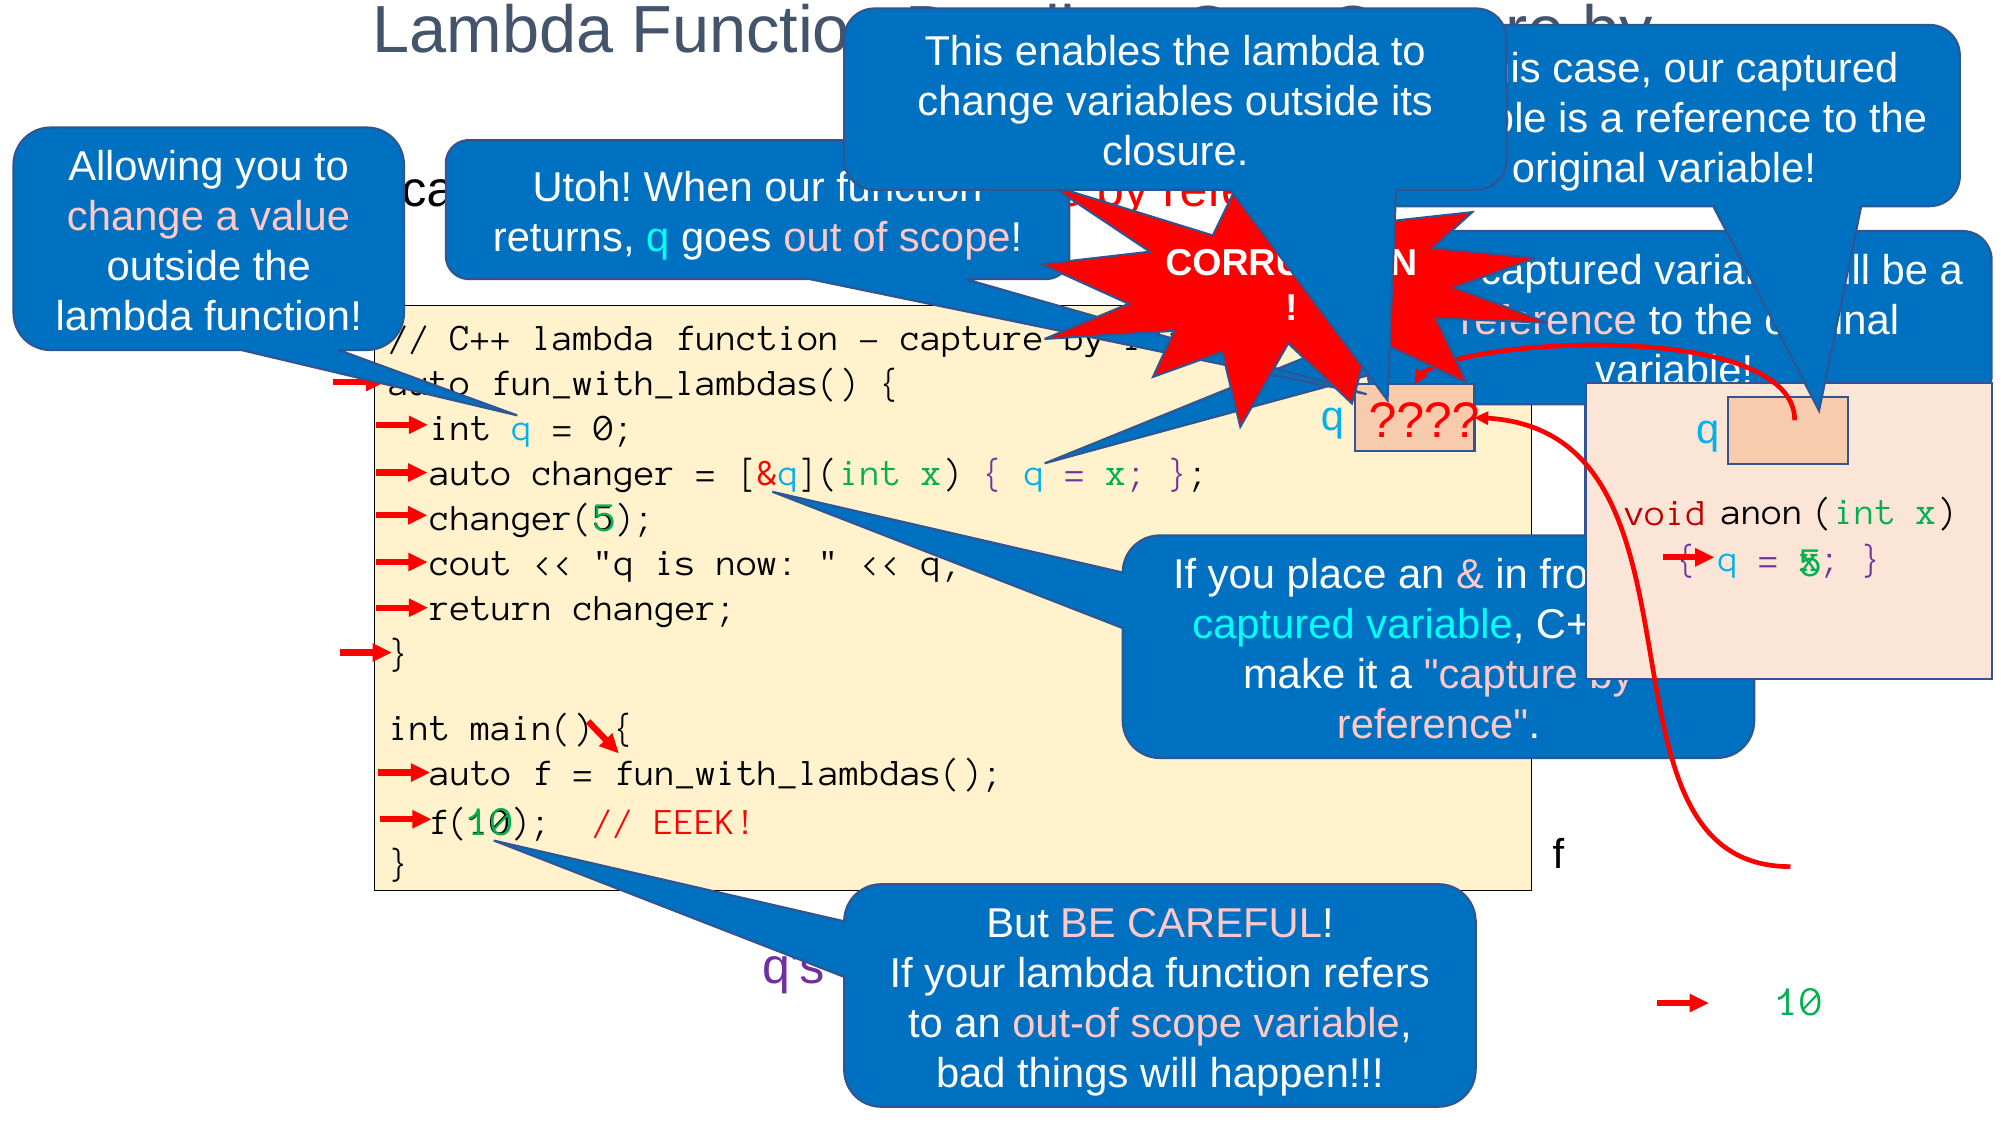

Lambda Function Details – C++ Capture by Reference
This enables the lambda to change variables outside its closure.
In this case, our captured variable is a reference to the original variable!
Allowing you to change a value outside the lambda function!
Utoh! When our function returns, q goes out of scope!
C++ can also capture free variables by reference. Let's see how!
CORRUPTION!
The captured variable will be a reference to the original variable!
// C++ lambda function – capture by reference
auto fun_with_lambdas() {
  int q = 0;
  auto changer = [&q](int x) { q = x; };
  changer(5);
  cout << "q is now: " << q;
  return changer;
}

int main() {
  auto f = fun_with_lambdas();

}
changer
????
q
0

q

{ q = x; }
(int x)
void
anon

q

{ q = x; }
(int x)
void
anon

5
5
If you place an & in front of a captured variable, C++ will make it a "capture by reference".
10
f(10);  // EEEK!
f
But BE CAREFUL!
If your lambda function refers to an out-of scope variable, bad things will happen!!!
q's value is now: 5
10